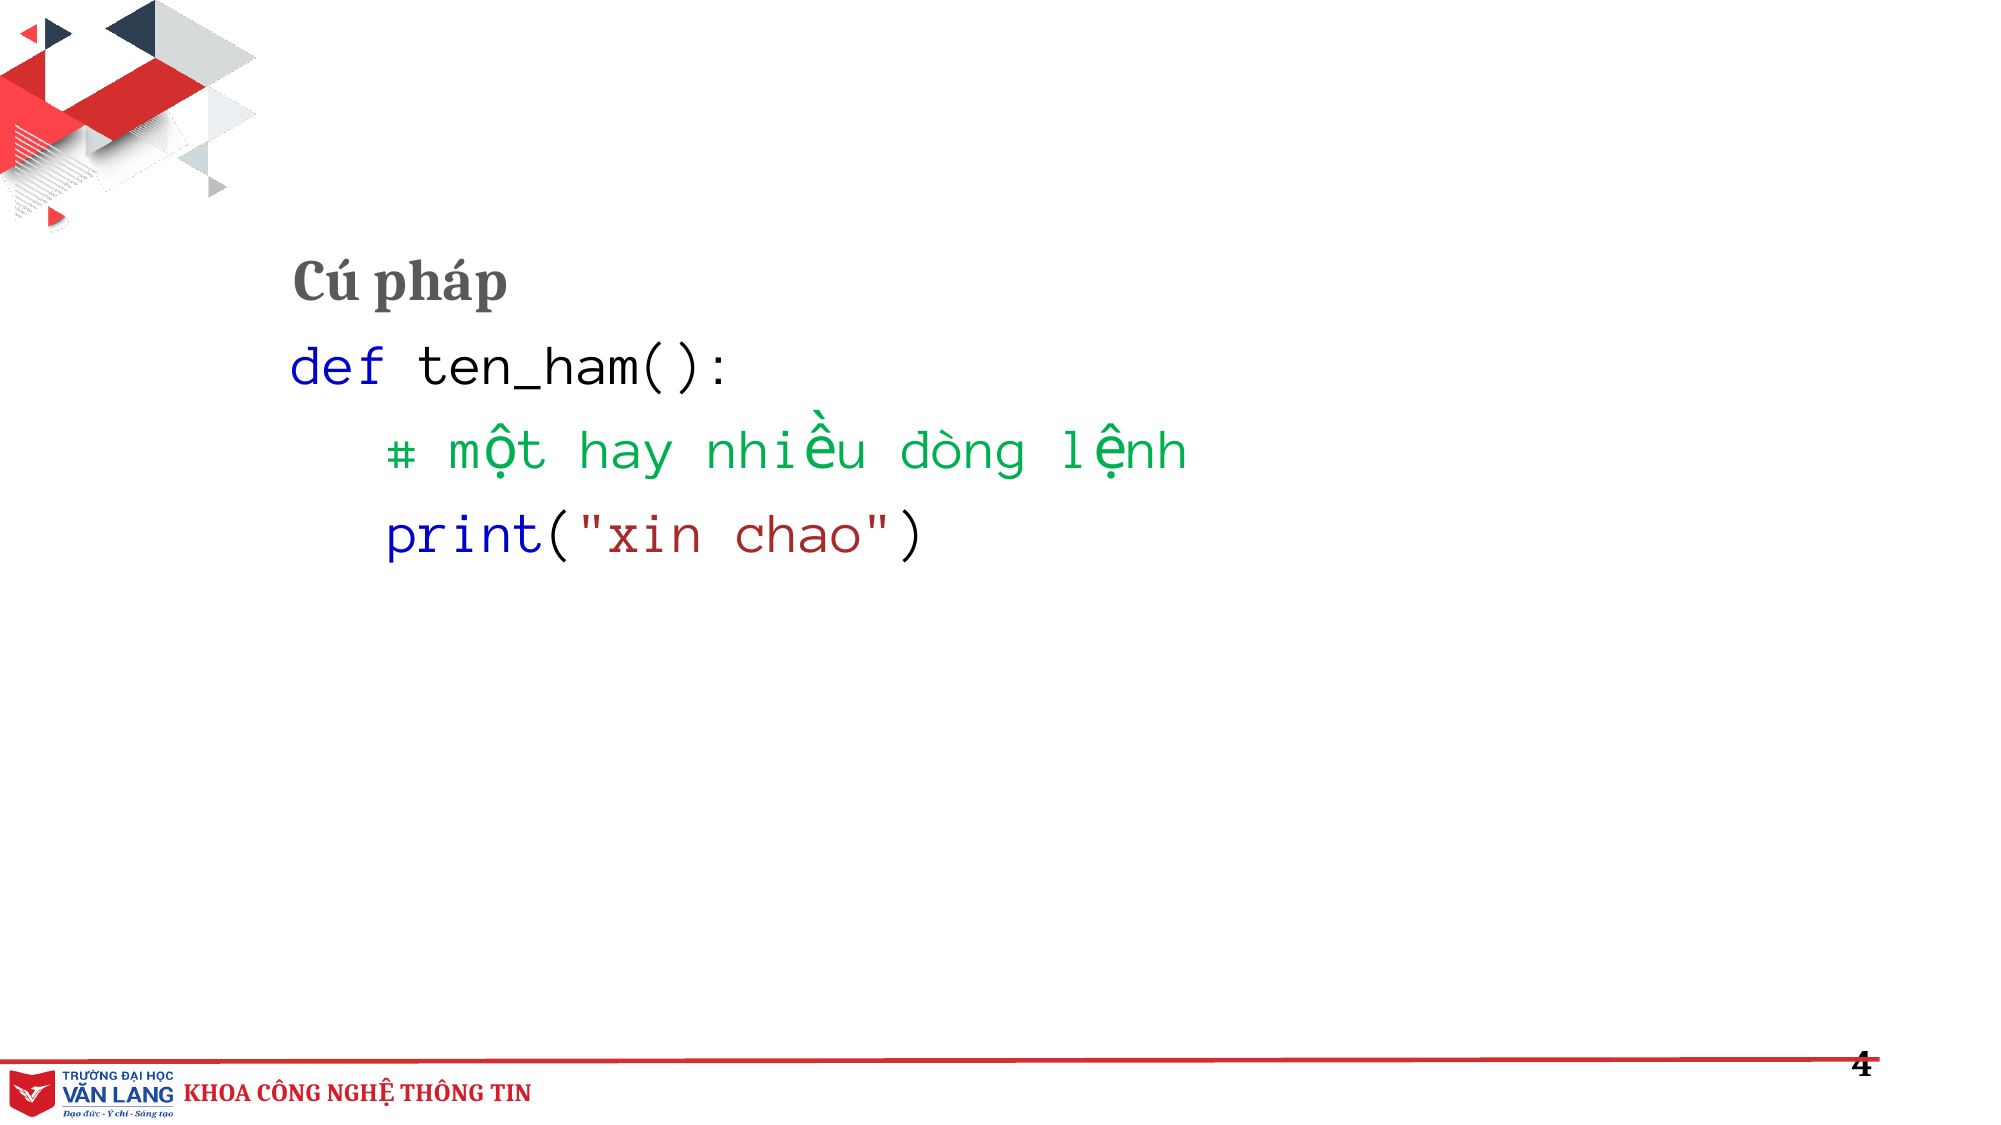

Cú pháp
def ten_ham():
   # một hay nhiều dòng lệnh
   print("xin chao")